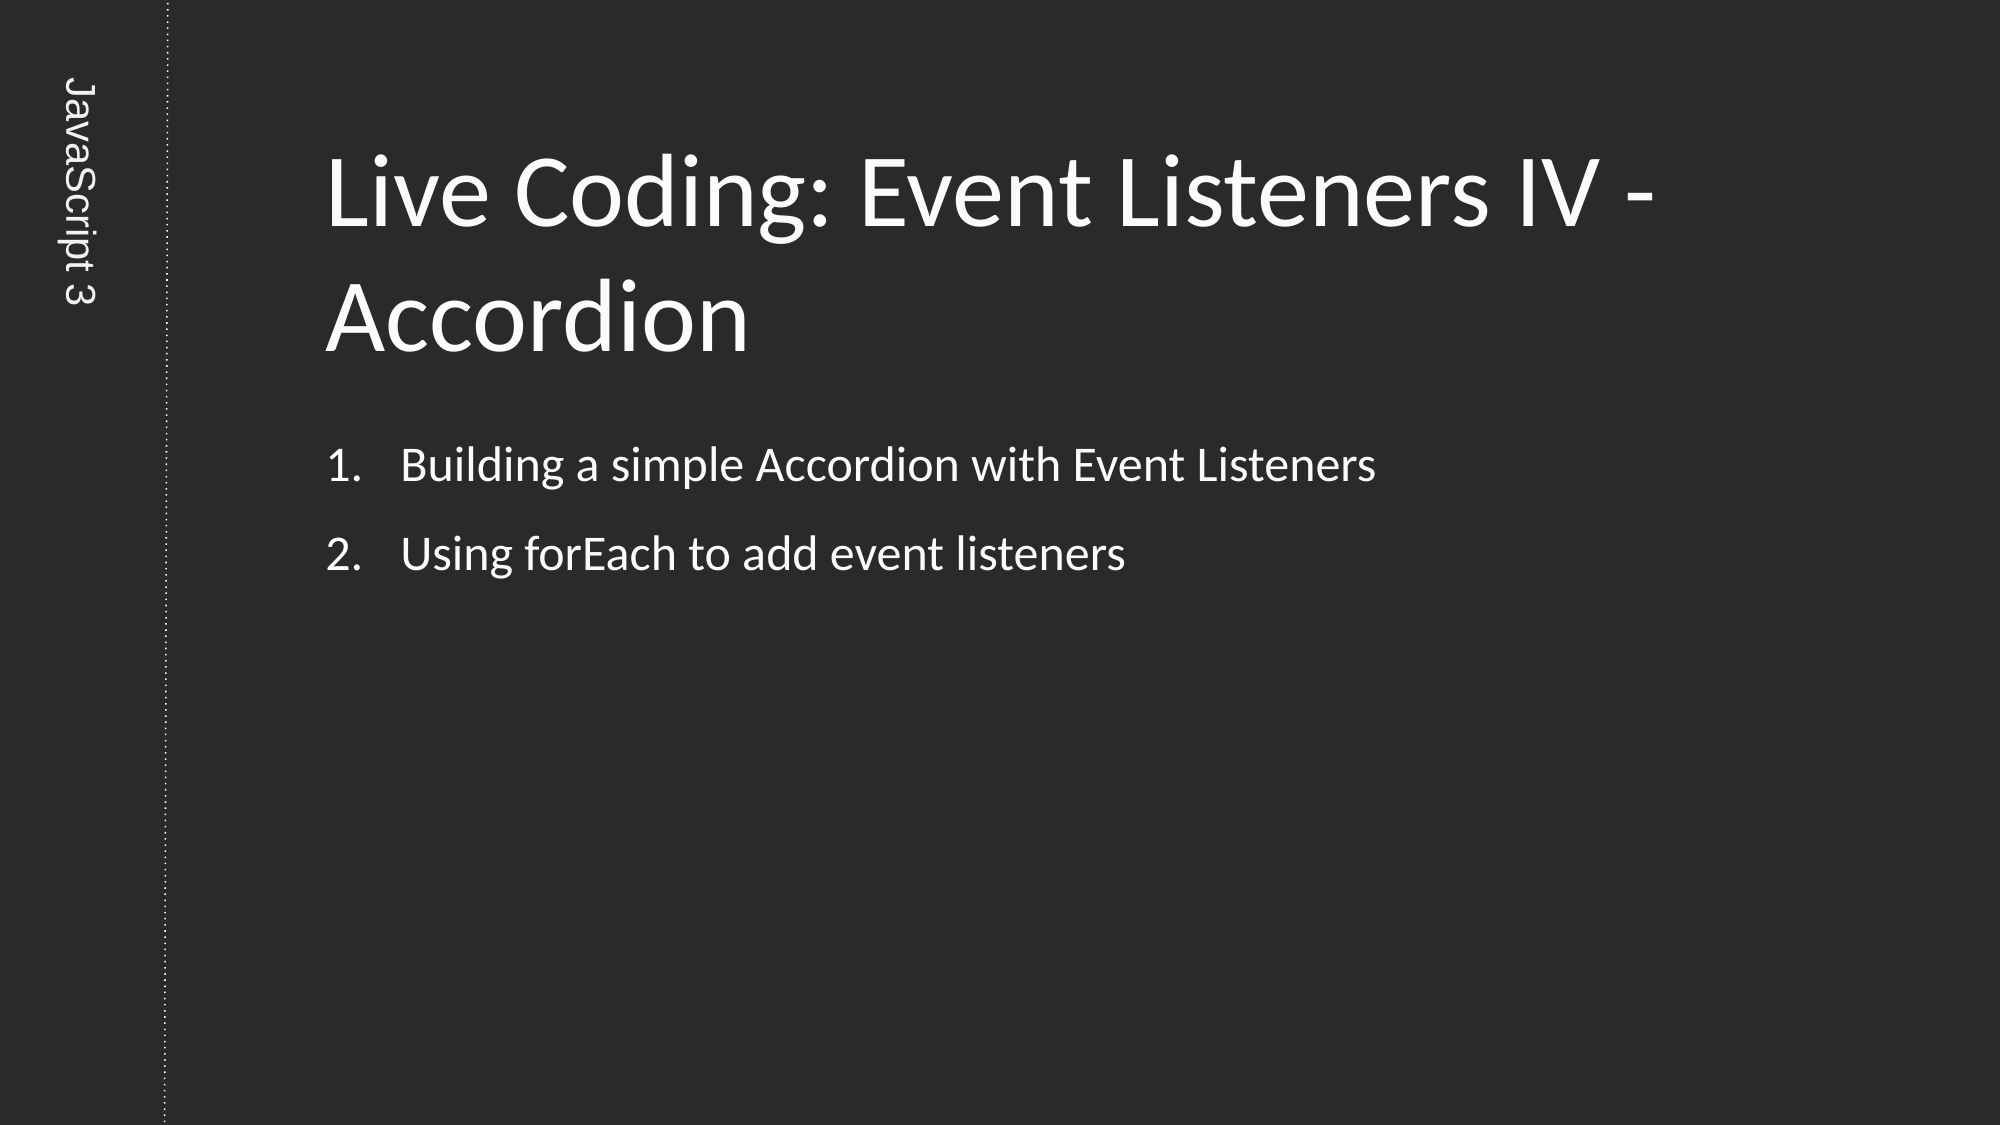

# Live Coding: Event Listeners IV - Accordion
Building a simple Accordion with Event Listeners
Using forEach to add event listeners